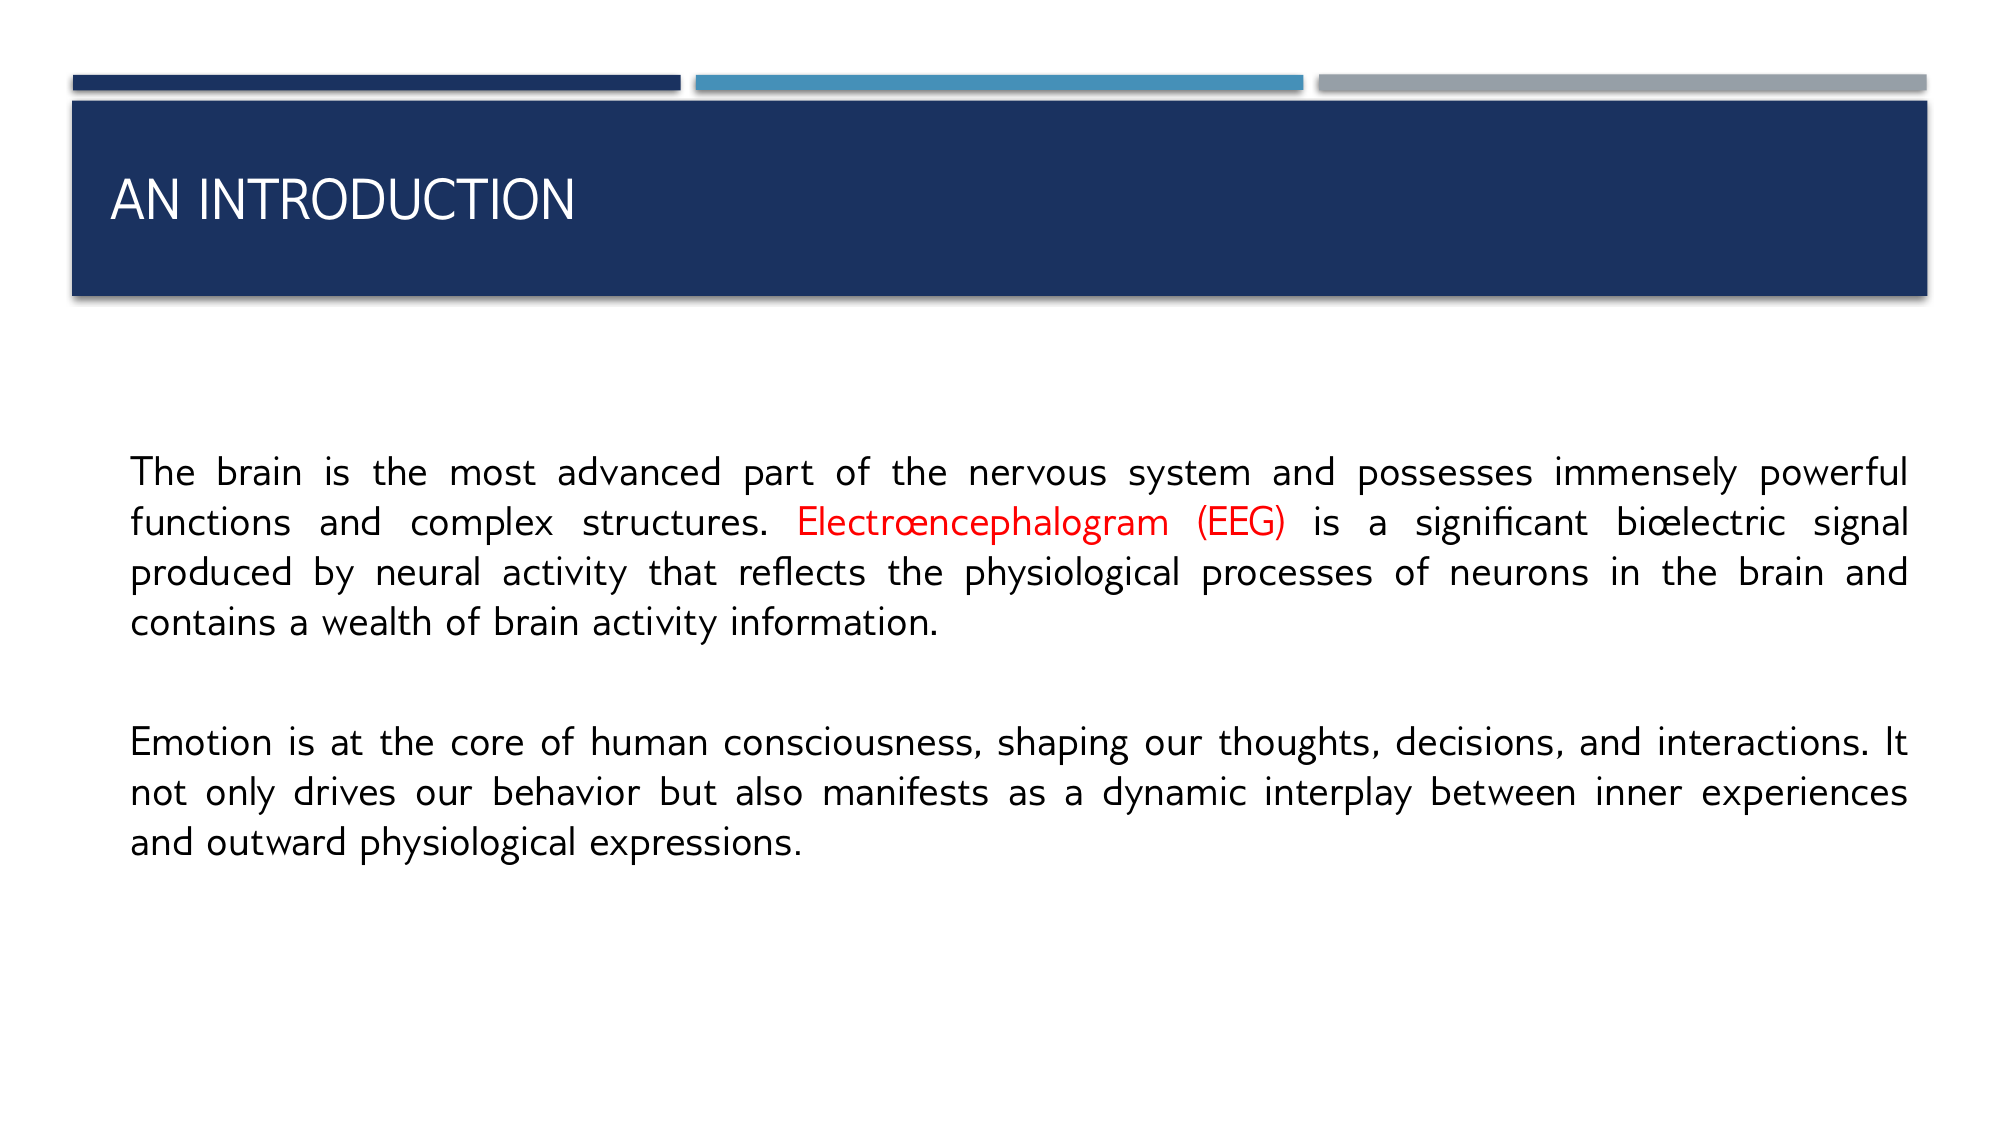

# AN INTRODUCTION
The brain is the most advanced part of the nervous system and possesses immensely powerful functions and complex structures. Electroencephalogram (EEG) is a significant bioelectric signal produced by neural activity that reflects the physiological processes of neurons in the brain and contains a wealth of brain activity information.
Emotion is at the core of human consciousness, shaping our thoughts, decisions, and interactions. It not only drives our behavior but also manifests as a dynamic interplay between inner experiences and outward physiological expressions.